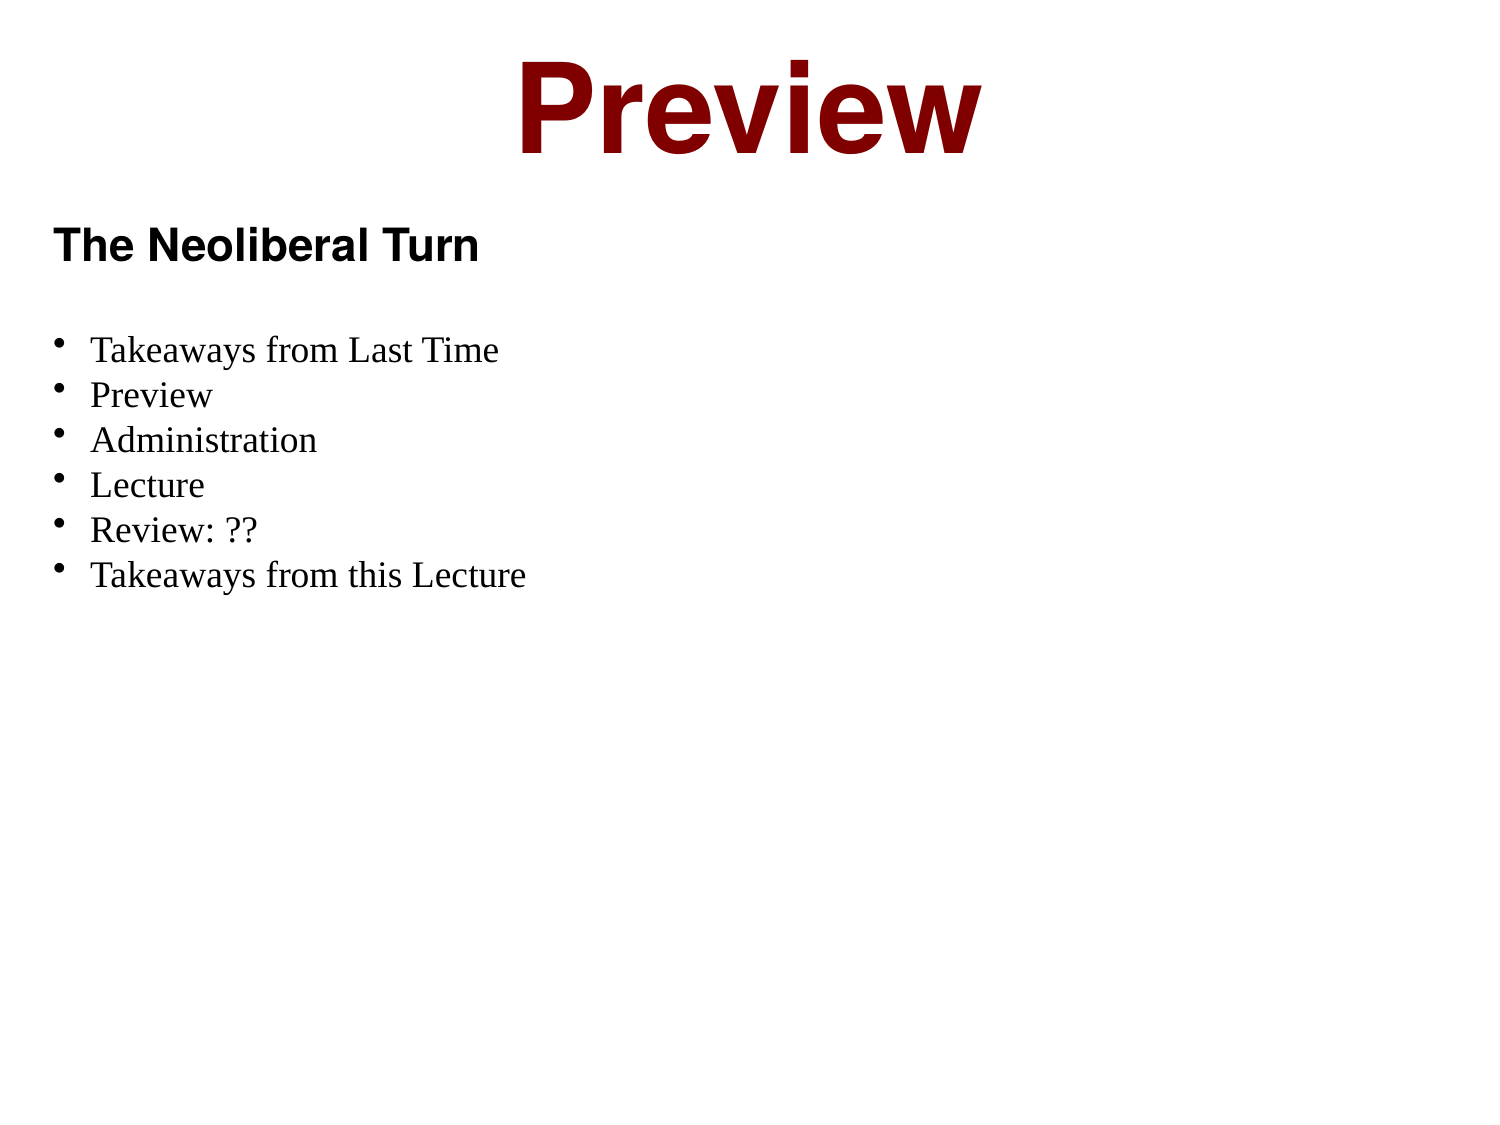

Preview
The Neoliberal Turn

Takeaways from Last Time
Preview
Administration
Lecture
Review: ??
Takeaways from this Lecture